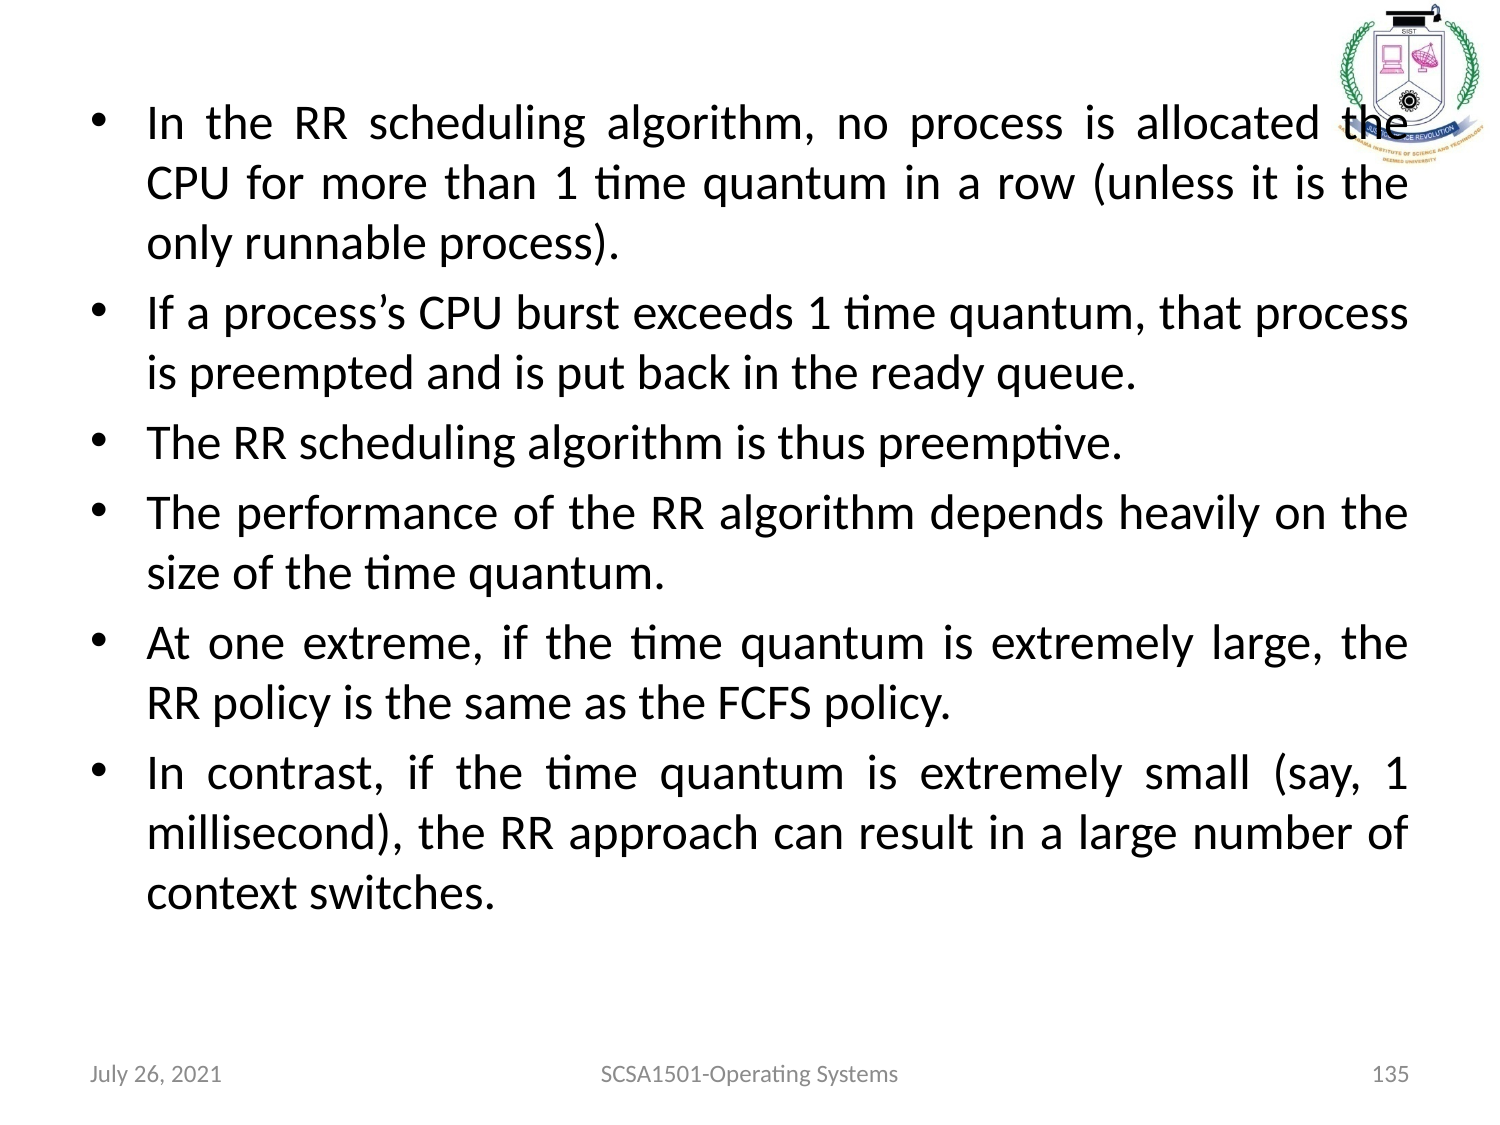

In the RR scheduling algorithm, no process is allocated the CPU for more than 1 time quantum in a row (unless it is the only runnable process).
If a process’s CPU burst exceeds 1 time quantum, that process is preempted and is put back in the ready queue.
The RR scheduling algorithm is thus preemptive.
The performance of the RR algorithm depends heavily on the size of the time quantum.
At one extreme, if the time quantum is extremely large, the RR policy is the same as the FCFS policy.
In contrast, if the time quantum is extremely small (say, 1 millisecond), the RR approach can result in a large number of context switches.
July 26, 2021
SCSA1501-Operating Systems
135